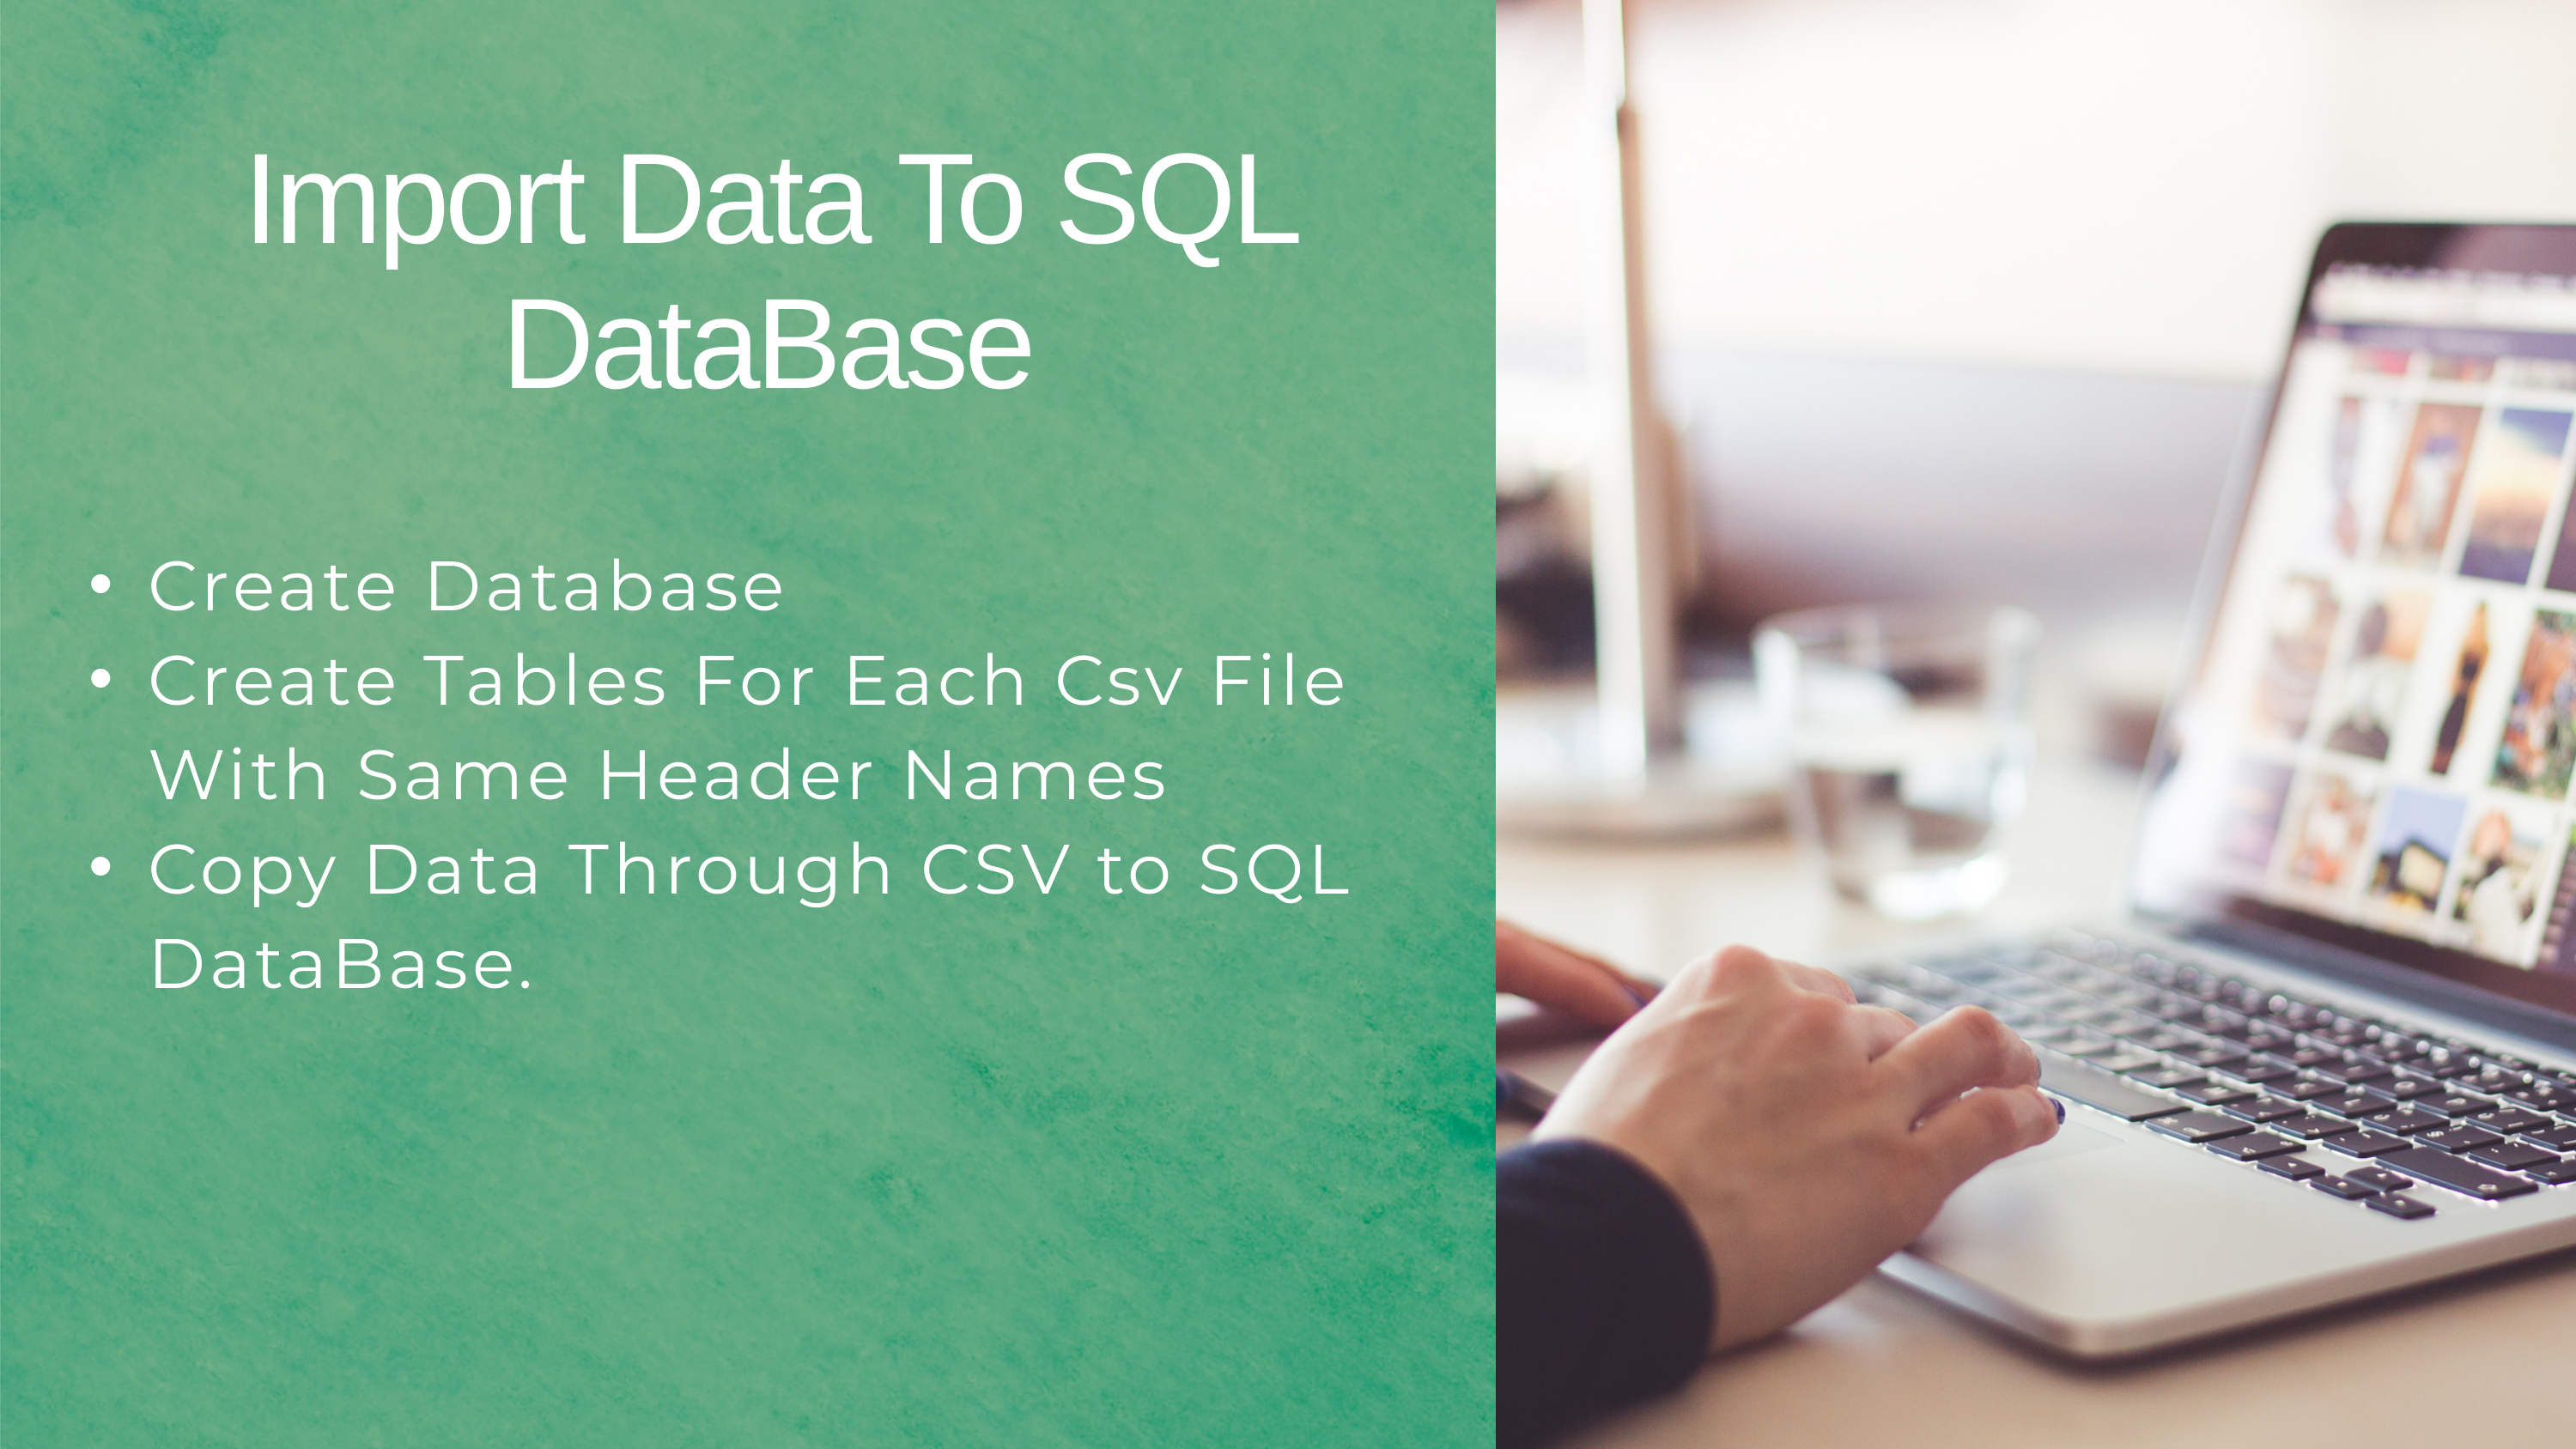

Import Data To SQL DataBase
Create Database
Create Tables For Each Csv File With Same Header Names
Copy Data Through CSV to SQL DataBase.